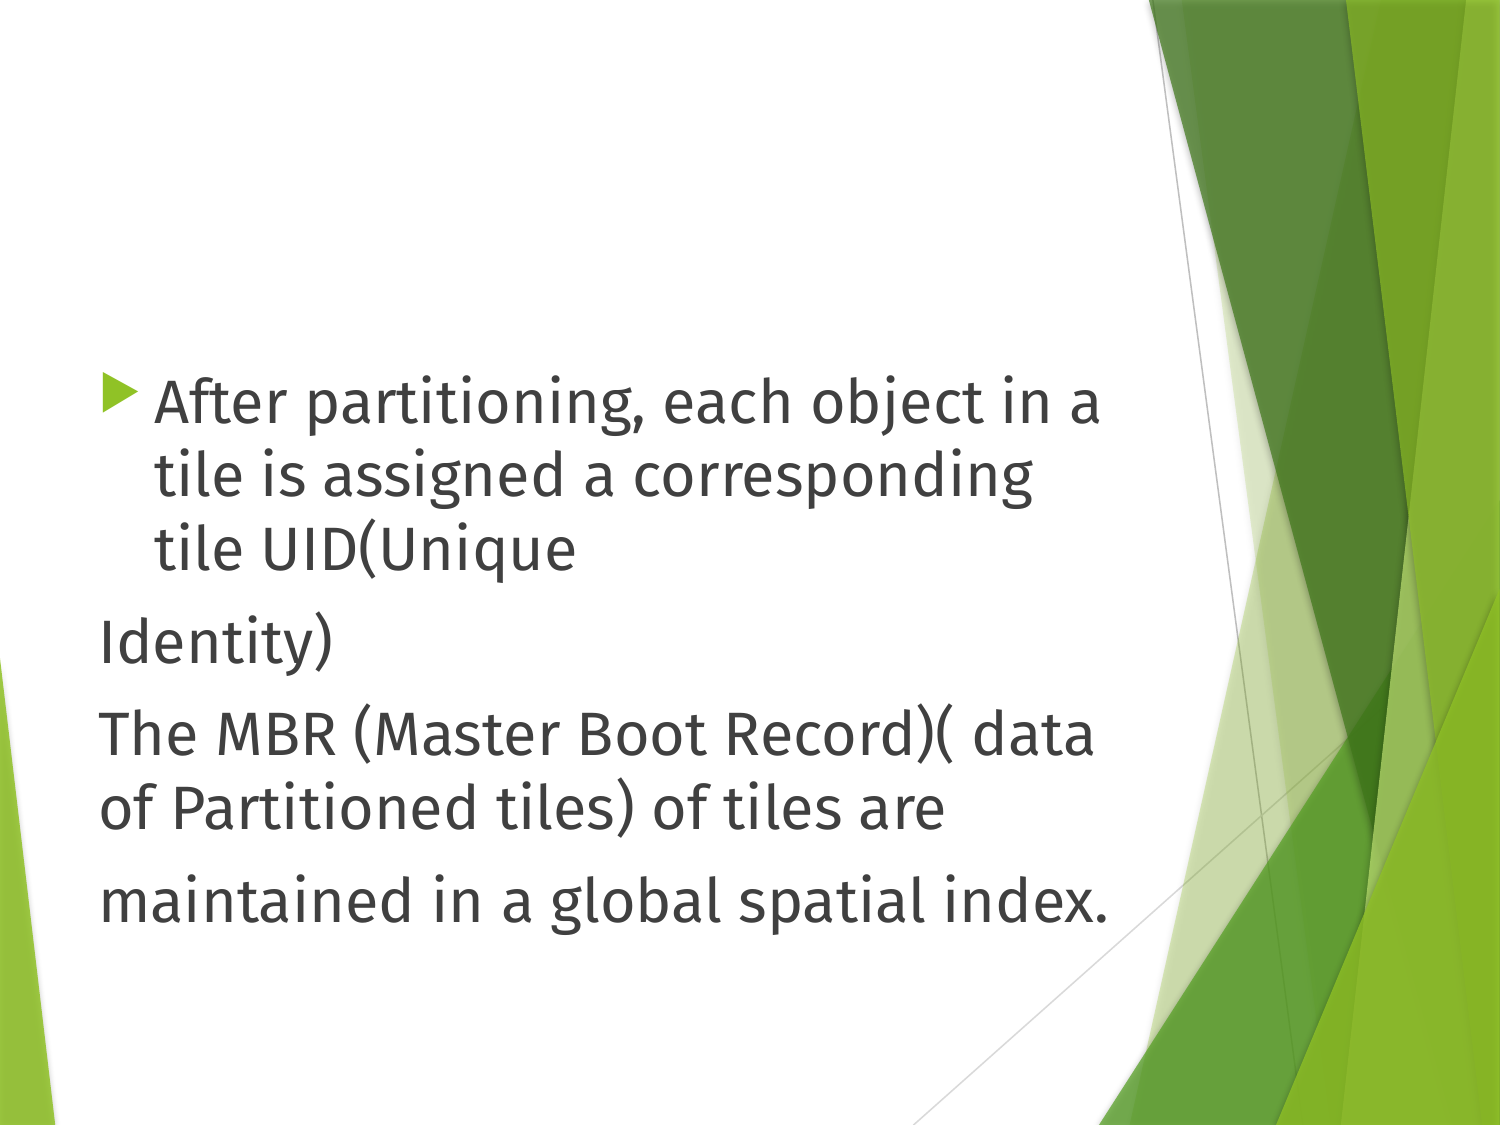

#
After partitioning, each object in a tile is assigned a corresponding tile UID(Unique
Identity)
The MBR (Master Boot Record)( data of Partitioned tiles) of tiles are
maintained in a global spatial index.